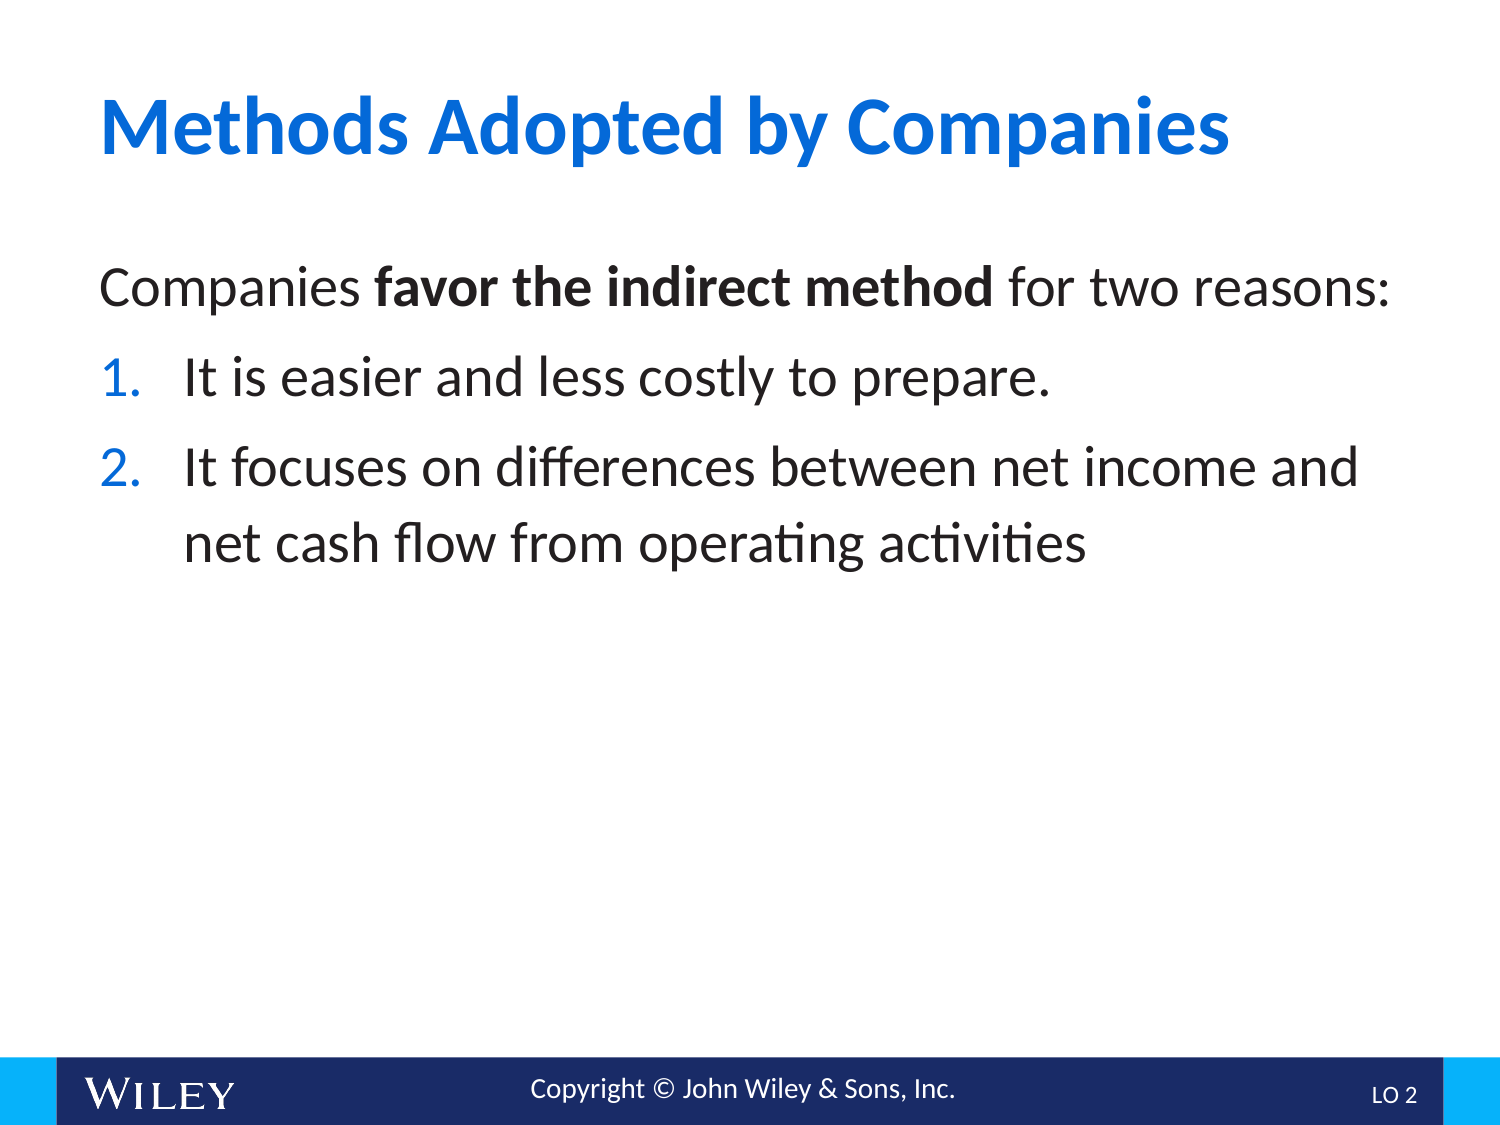

# Methods Adopted by Companies
Companies favor the indirect method for two reasons:
It is easier and less costly to prepare.
It focuses on differences between net income and net cash flow from operating activities
L O 2